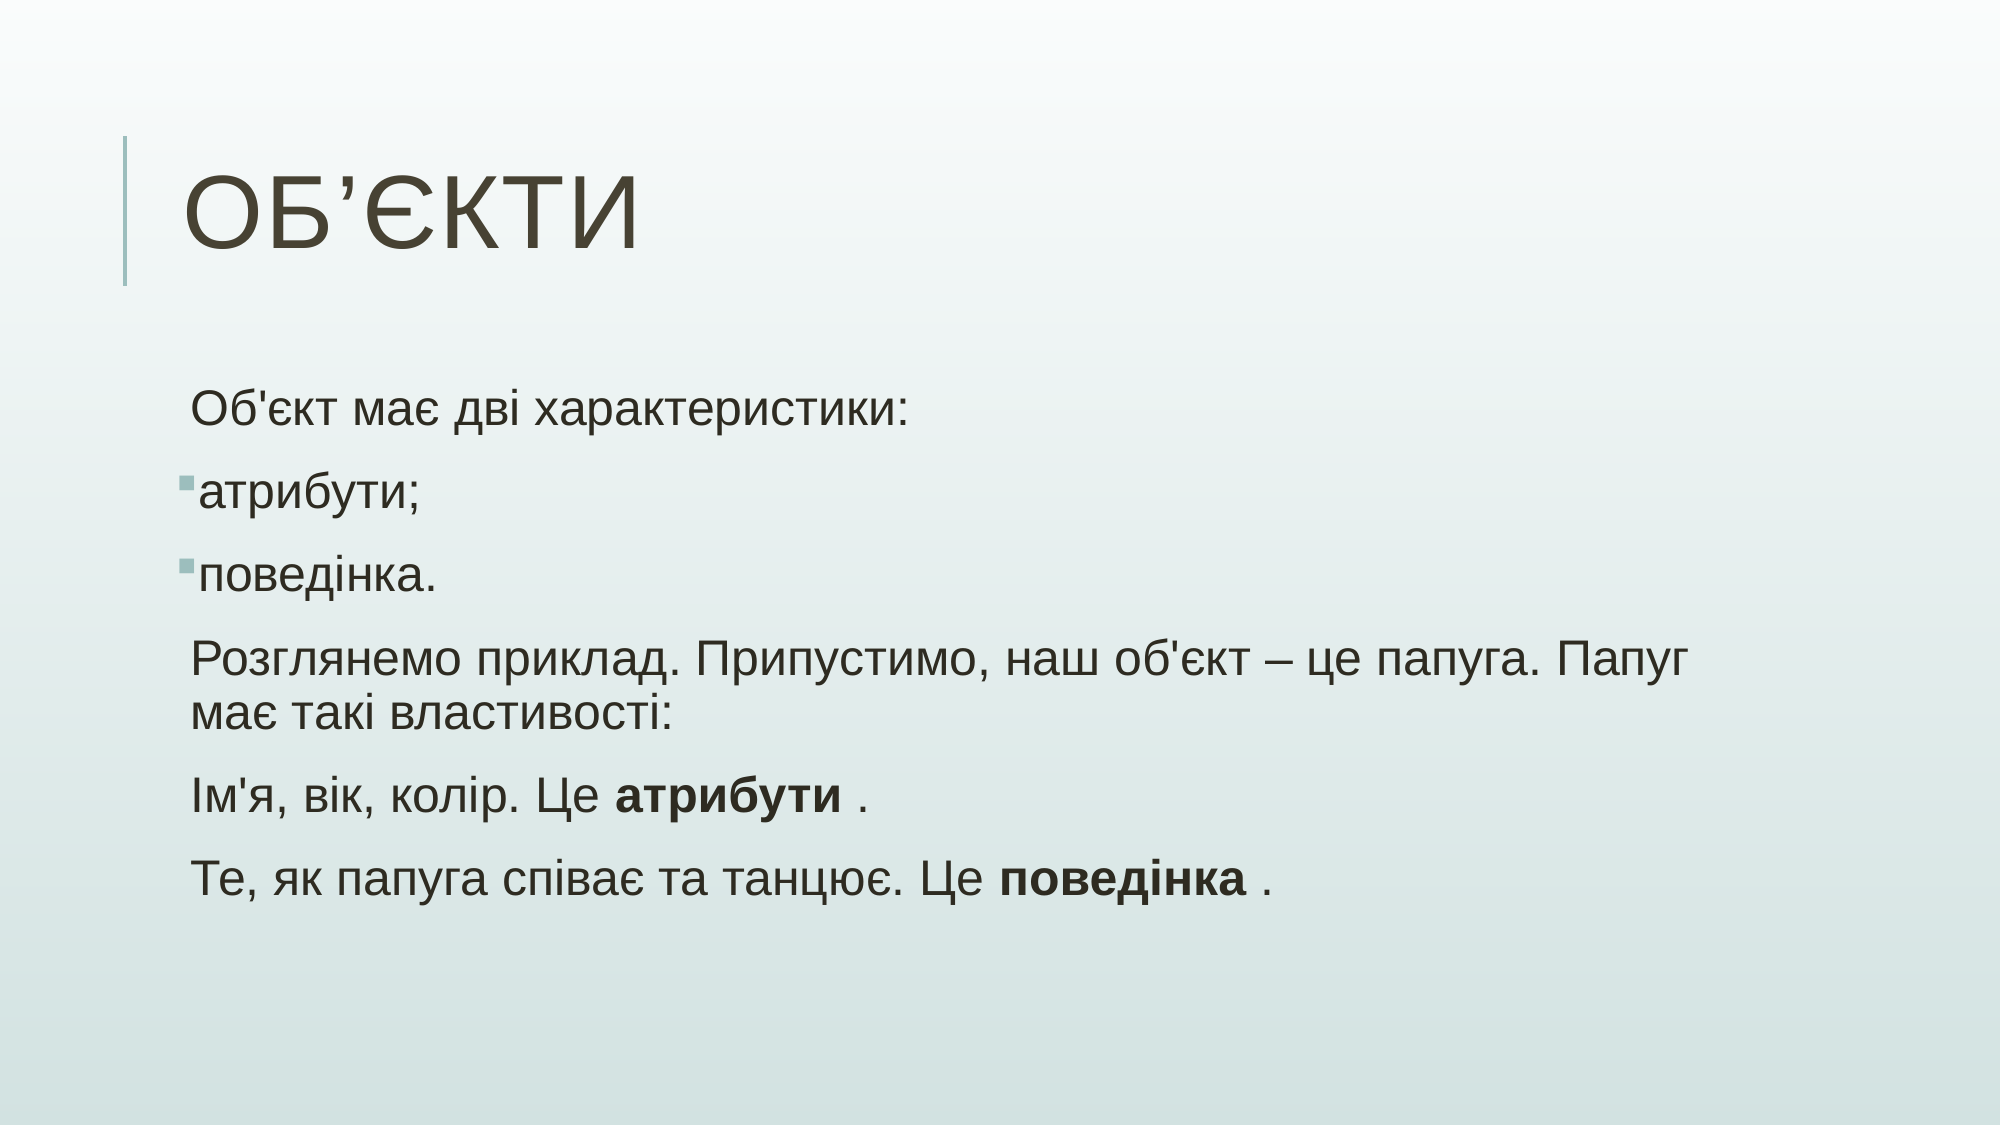

# Об’єкти
Об'єкт має дві характеристики:
атрибути;
поведінка.
Розглянемо приклад. Припустимо, наш об'єкт – це папуга. Папуг має такі властивості:
Ім'я, вік, колір. Це атрибути .
Те, як папуга співає та танцює. Це поведінка .